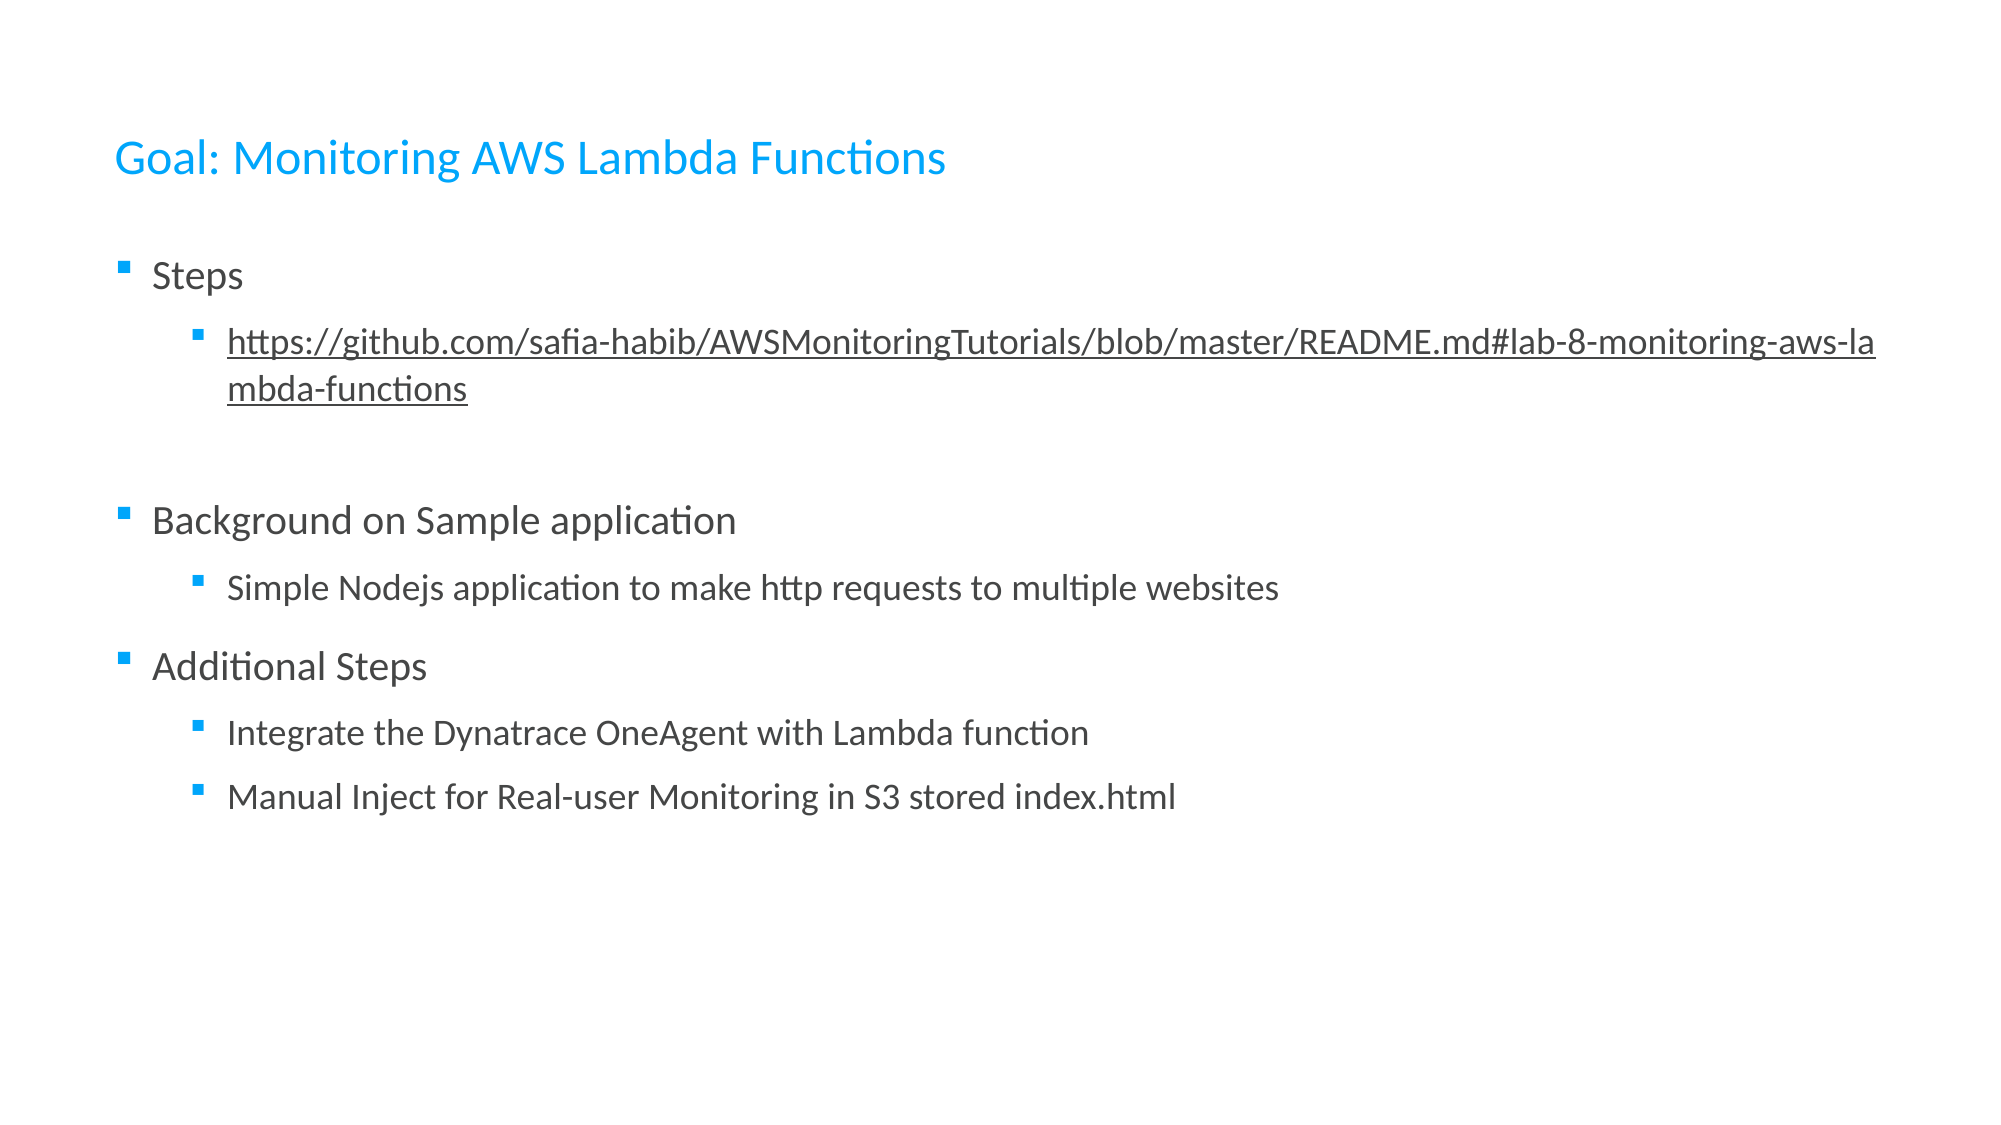

# Goal: Monitoring AWS Lambda Functions
Steps
https://github.com/safia-habib/AWSMonitoringTutorials/blob/master/README.md#lab-8-monitoring-aws-lambda-functions
Background on Sample application
Simple Nodejs application to make http requests to multiple websites
Additional Steps
Integrate the Dynatrace OneAgent with Lambda function
Manual Inject for Real-user Monitoring in S3 stored index.html